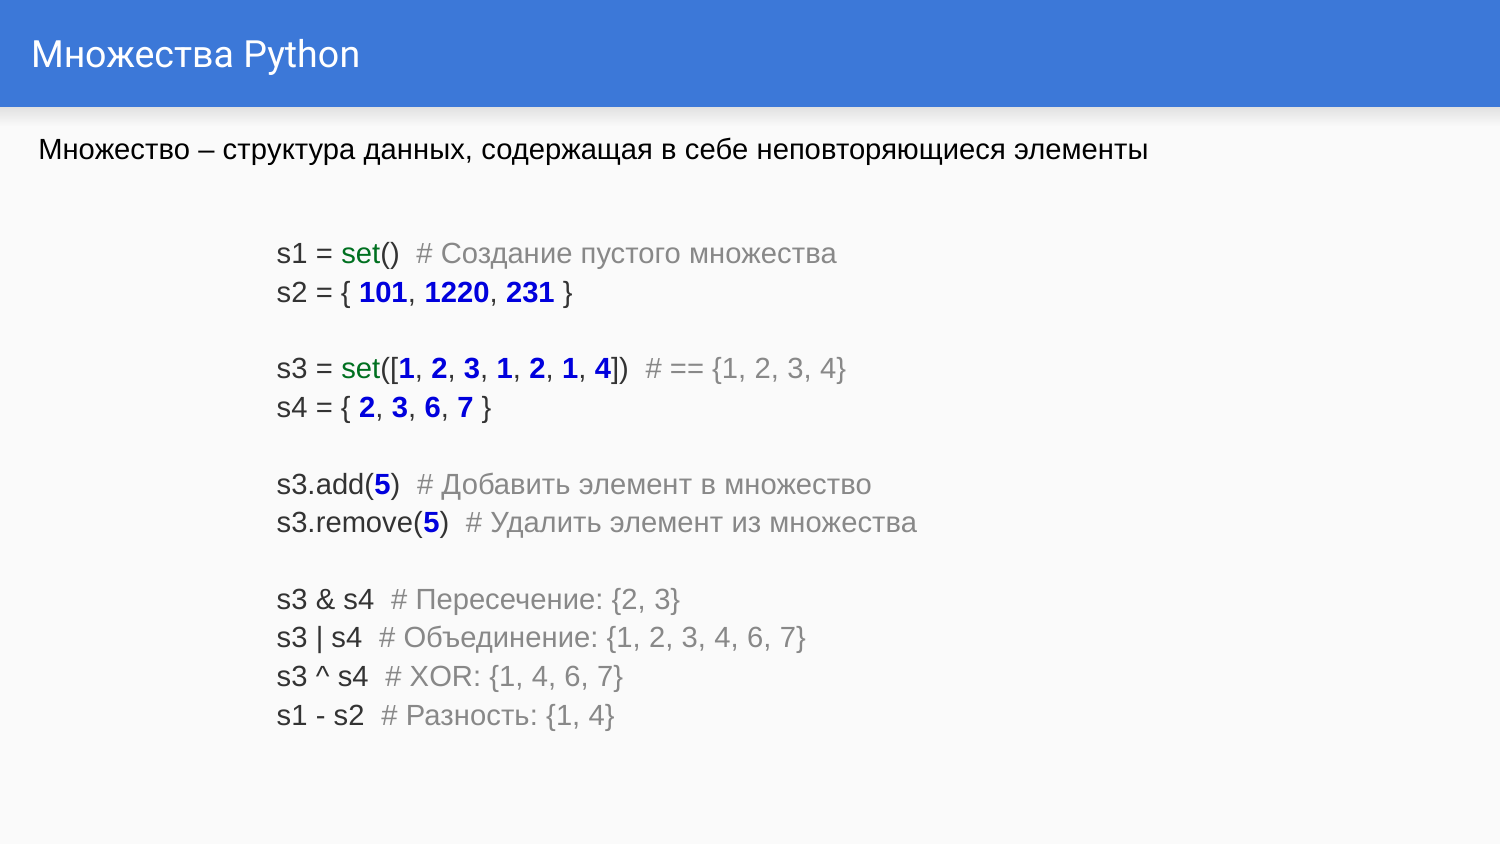

# Множества Python
Множество – структура данных, содержащая в себе неповторяющиеся элементы
s1 = set()  # Создание пустого множества
s2 = { 101, 1220, 231 }
s3 = set([1, 2, 3, 1, 2, 1, 4])  # == {1, 2, 3, 4}
s4 = { 2, 3, 6, 7 }
s3.add(5)  # Добавить элемент в множество
s3.remove(5)  # Удалить элемент из множества
s3 & s4  # Пересечение: {2, 3}
s3 | s4  # Объединение: {1, 2, 3, 4, 6, 7}
s3 ^ s4  # XOR: {1, 4, 6, 7}
s1 - s2  # Разность: {1, 4}